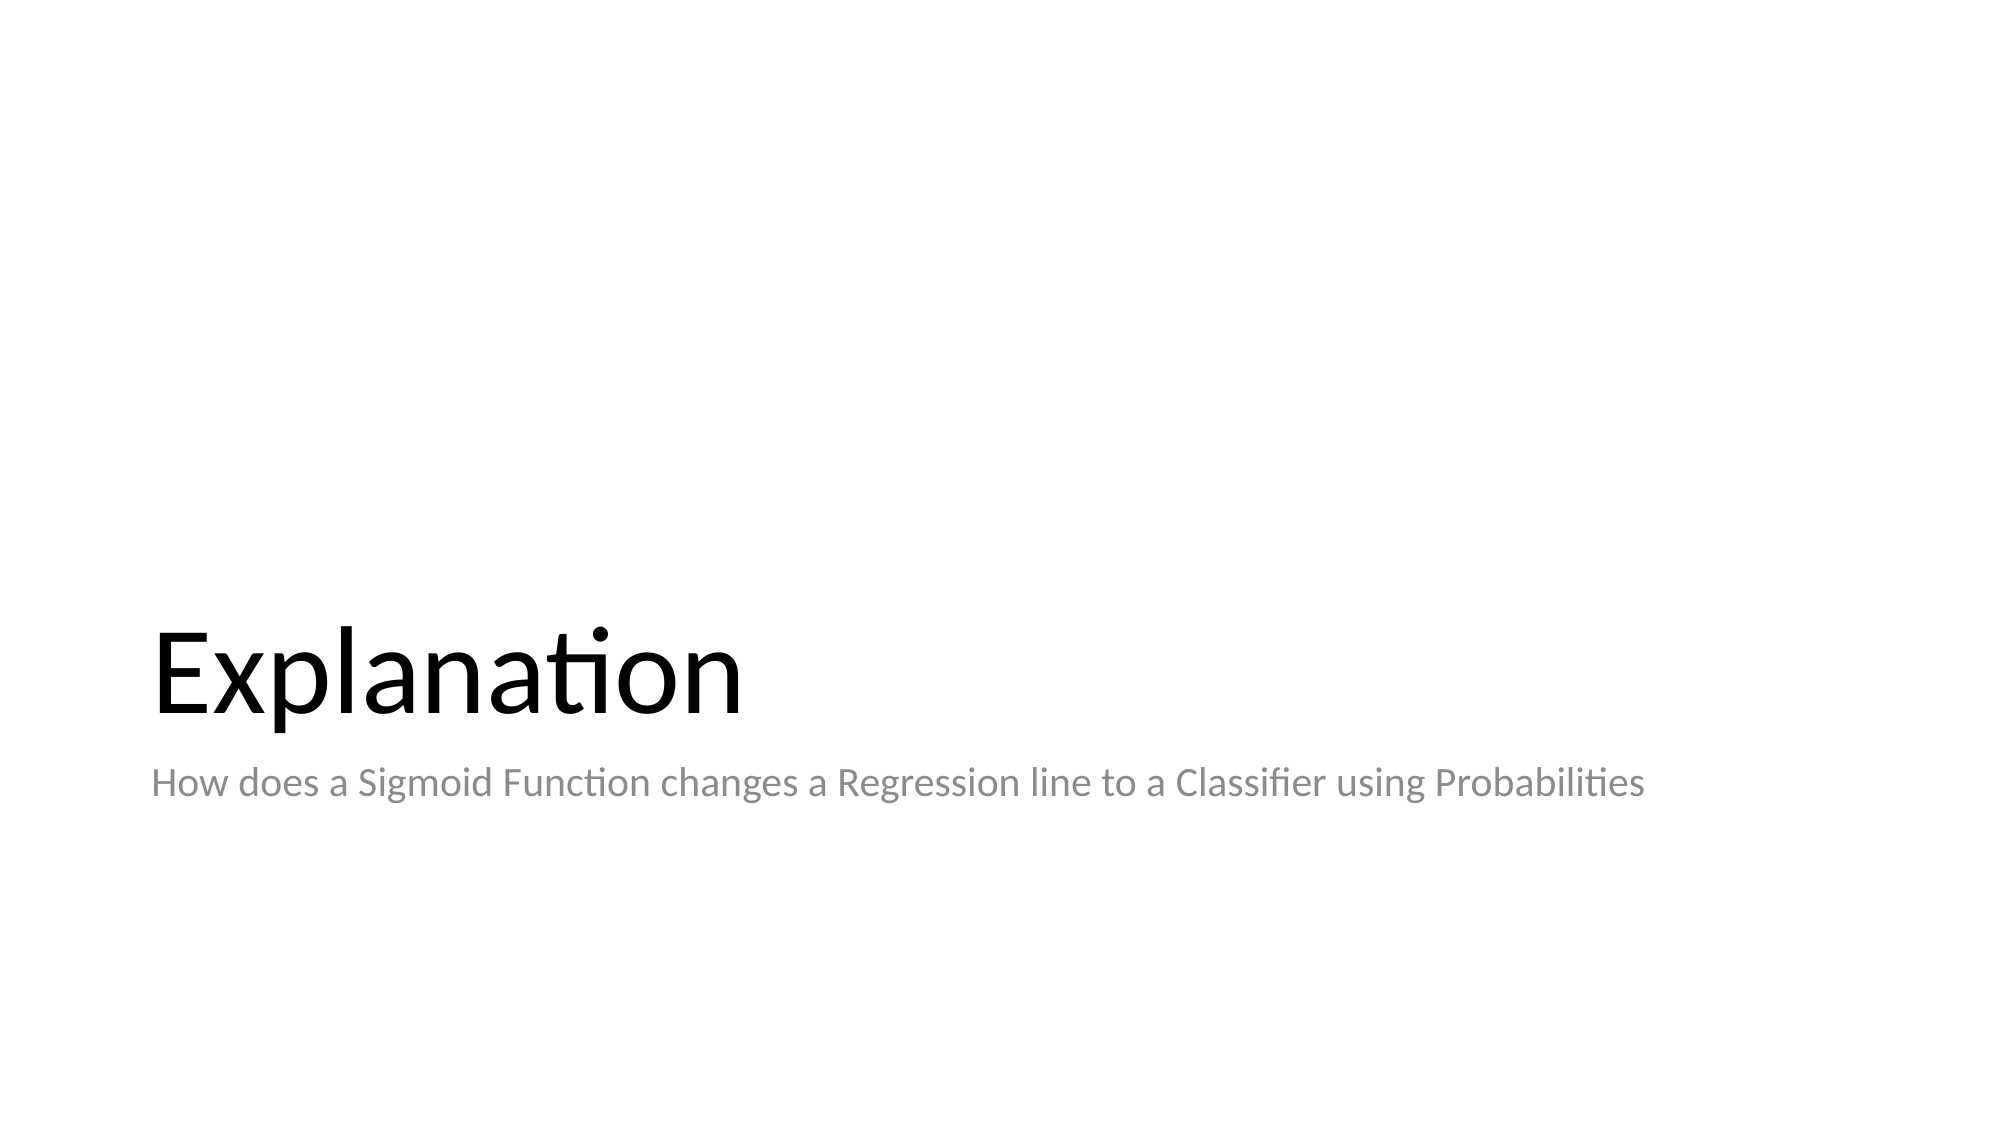

# Explanation
How does a Sigmoid Function changes a Regression line to a Classifier using Probabilities